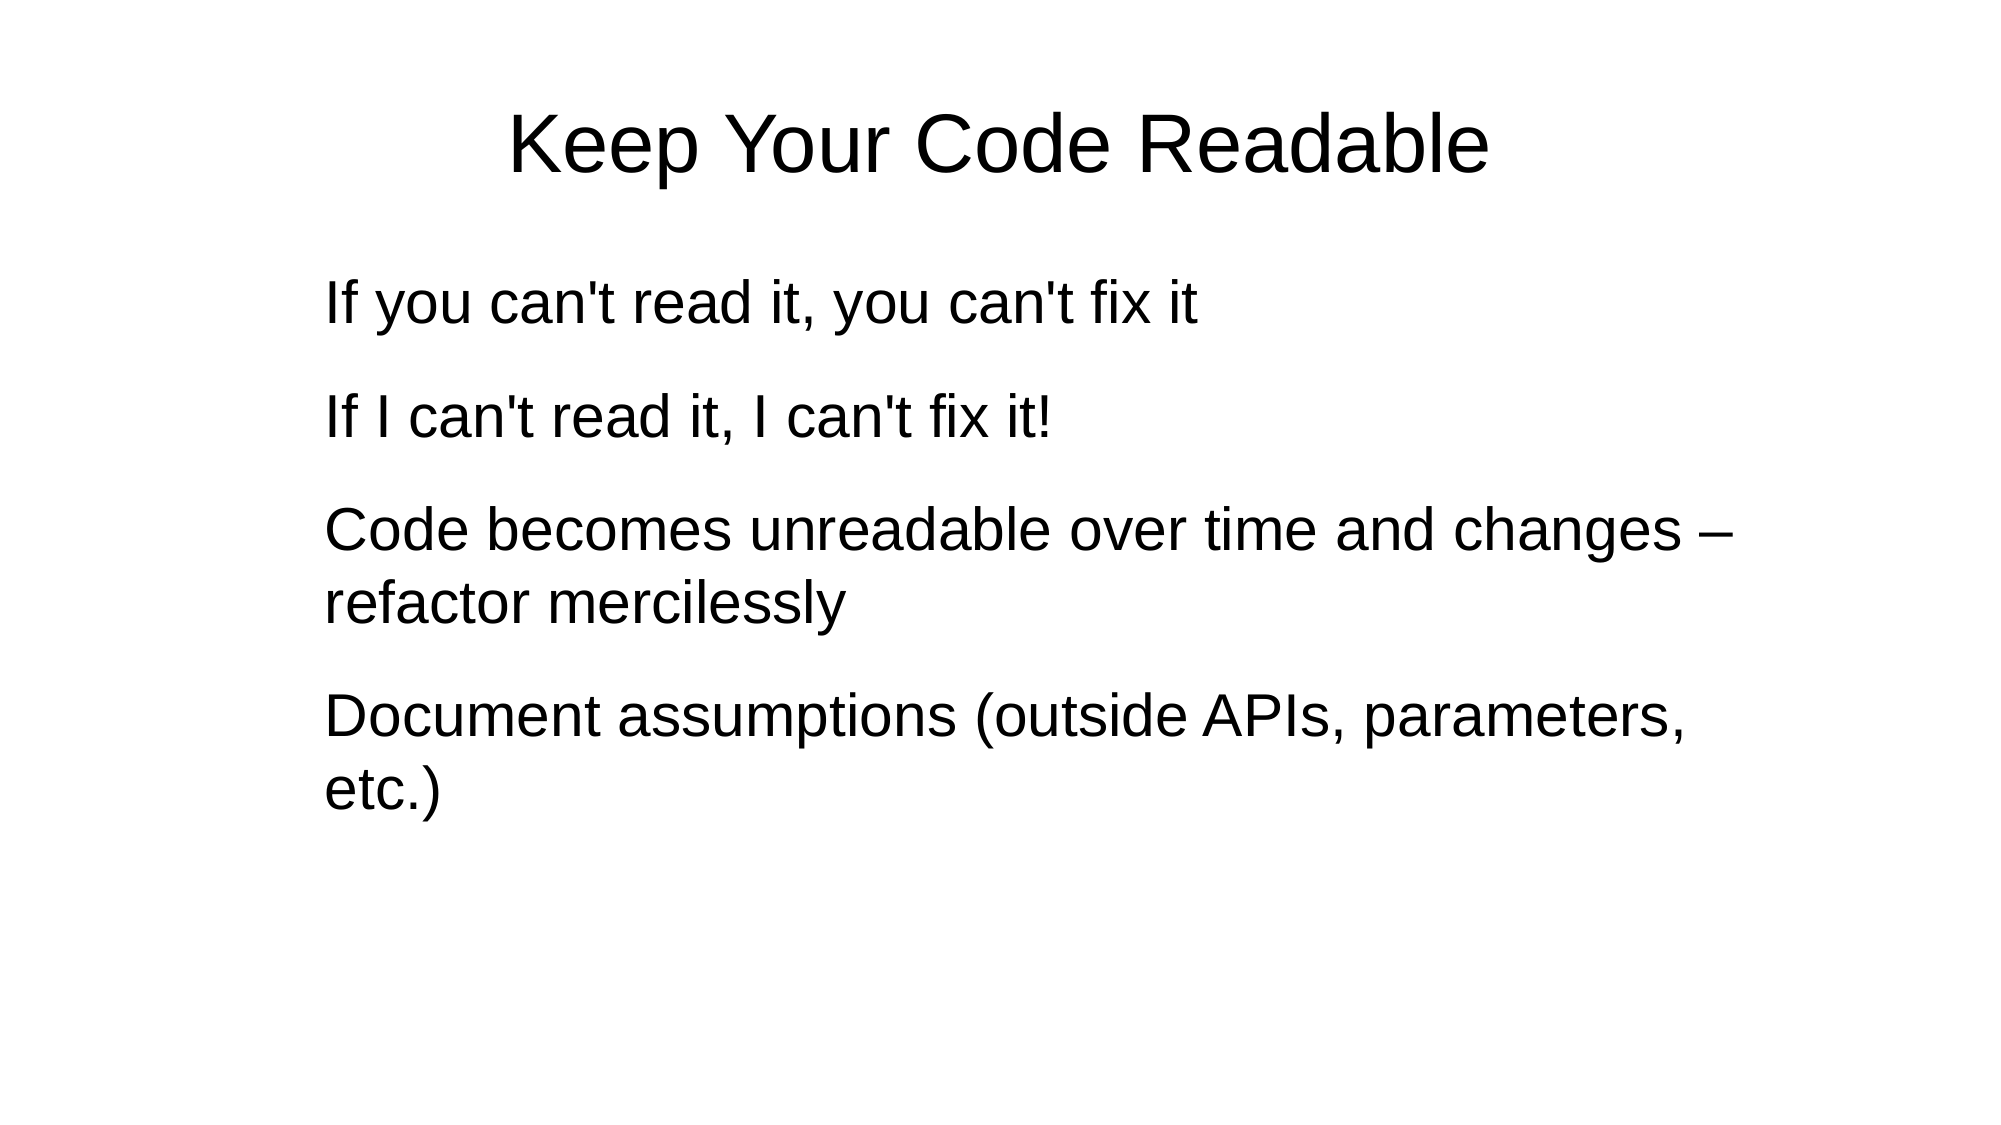

Keep Your Code Readable
If you can't read it, you can't fix it

If I can't read it, I can't fix it!

Code becomes unreadable over time and changes – refactor mercilessly

Document assumptions (outside APIs, parameters, etc.)